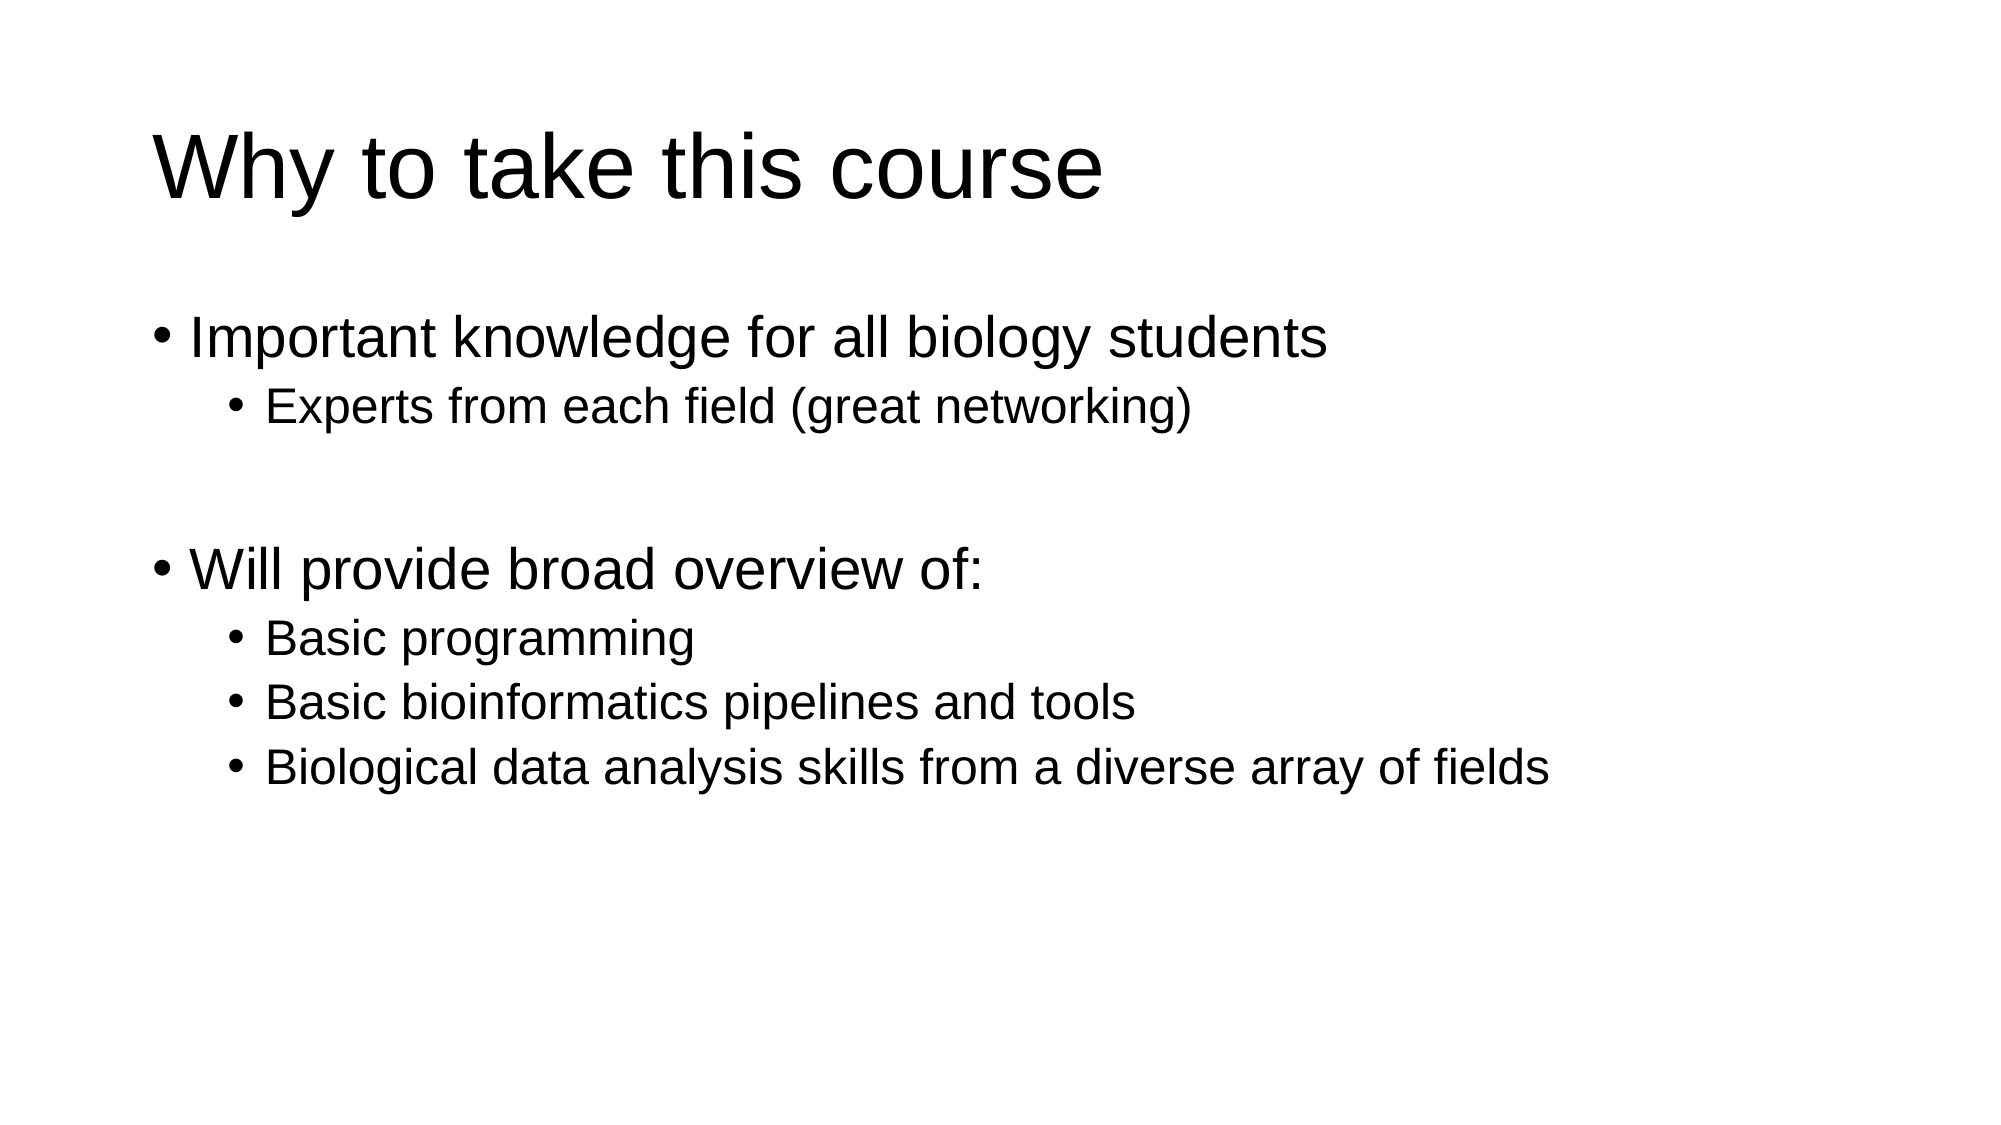

# Why to take this course
Important knowledge for all biology students
Experts from each field (great networking)

Will provide broad overview of:
Basic programming
Basic bioinformatics pipelines and tools
Biological data analysis skills from a diverse array of fields